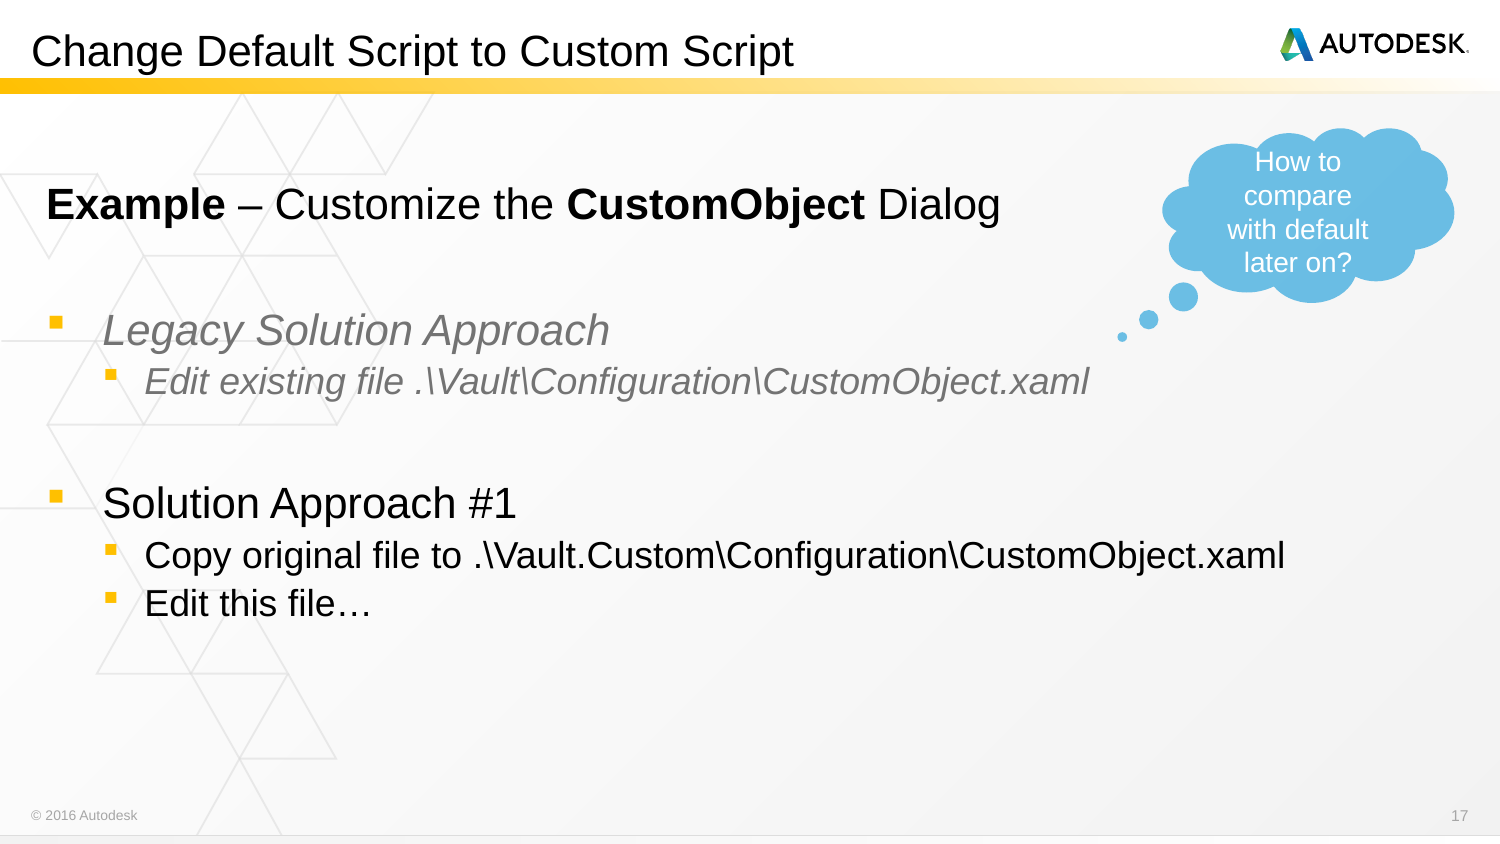

Change Default Script to Custom Script
How to compare with default later on?
Example – Customize the CustomObject Dialog

Legacy Solution Approach
Edit existing file .\Vault\Configuration\CustomObject.xaml

Solution Approach #1
Copy original file to .\Vault.Custom\Configuration\CustomObject.xaml
Edit this file…